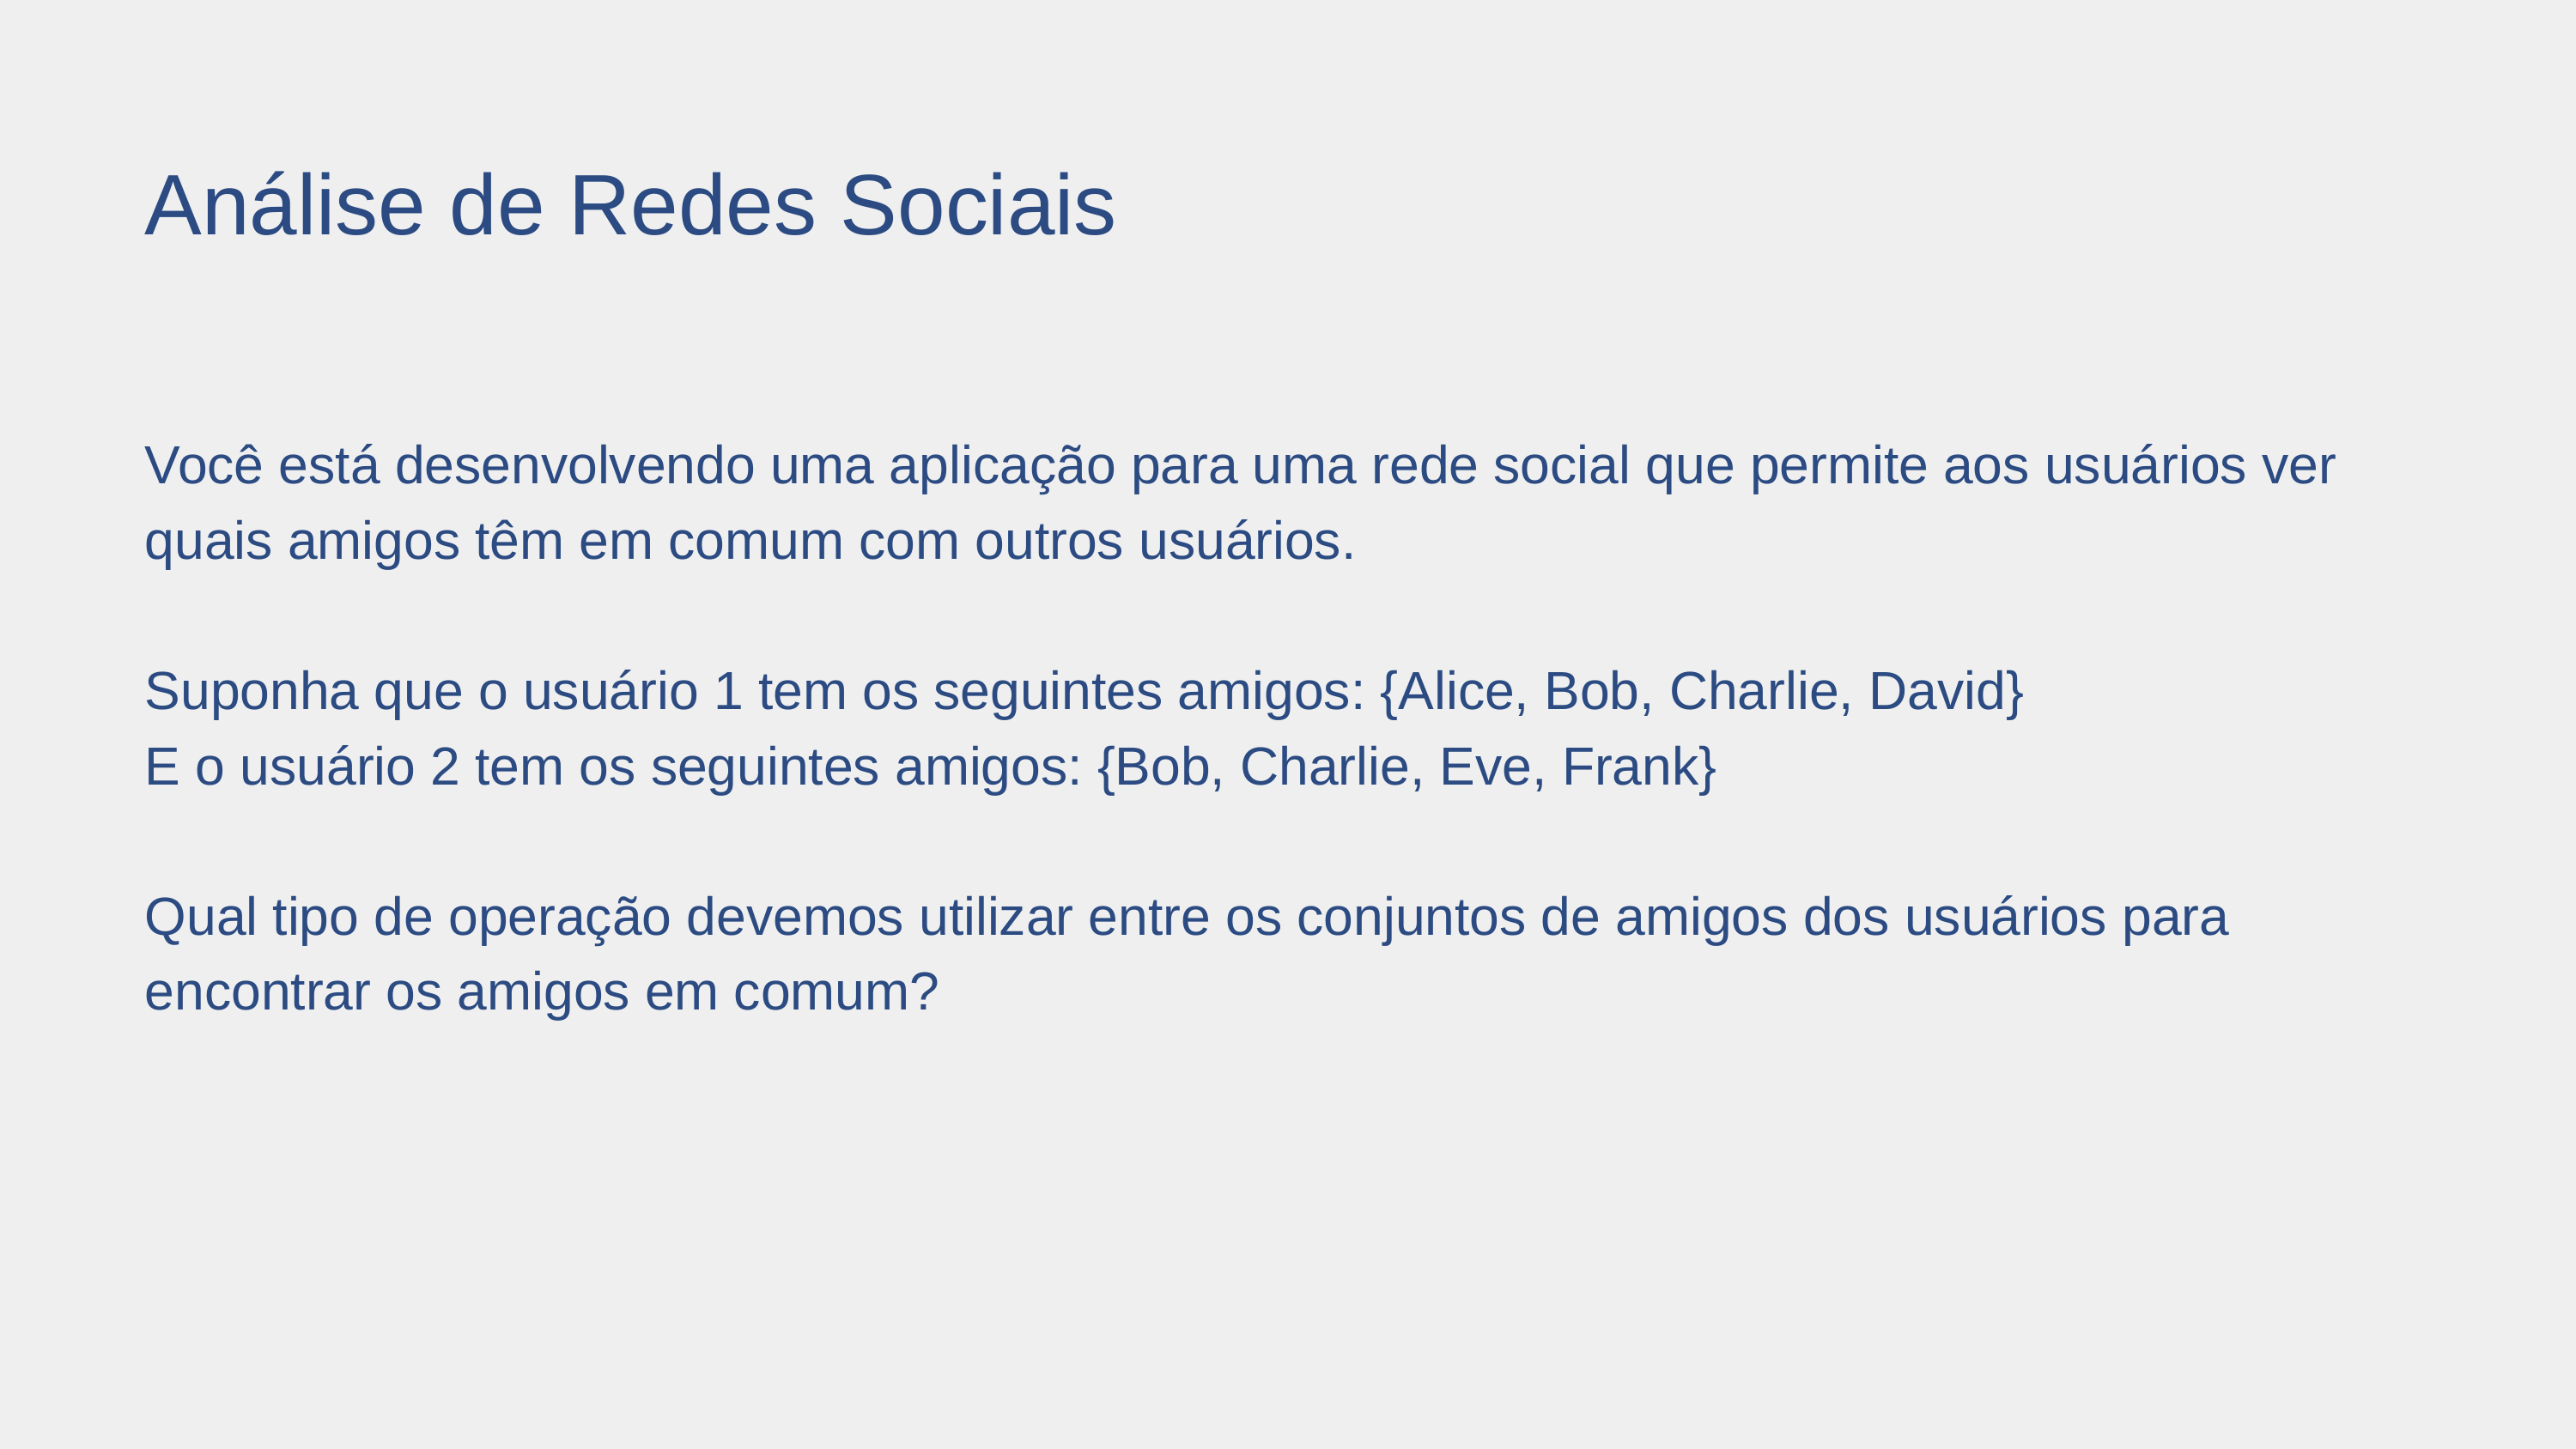

Análise de Redes Sociais
Você está desenvolvendo uma aplicação para uma rede social que permite aos usuários ver quais amigos têm em comum com outros usuários.

Suponha que o usuário 1 tem os seguintes amigos: {Alice, Bob, Charlie, David}
E o usuário 2 tem os seguintes amigos: {Bob, Charlie, Eve, Frank}

Qual tipo de operação devemos utilizar entre os conjuntos de amigos dos usuários para encontrar os amigos em comum?